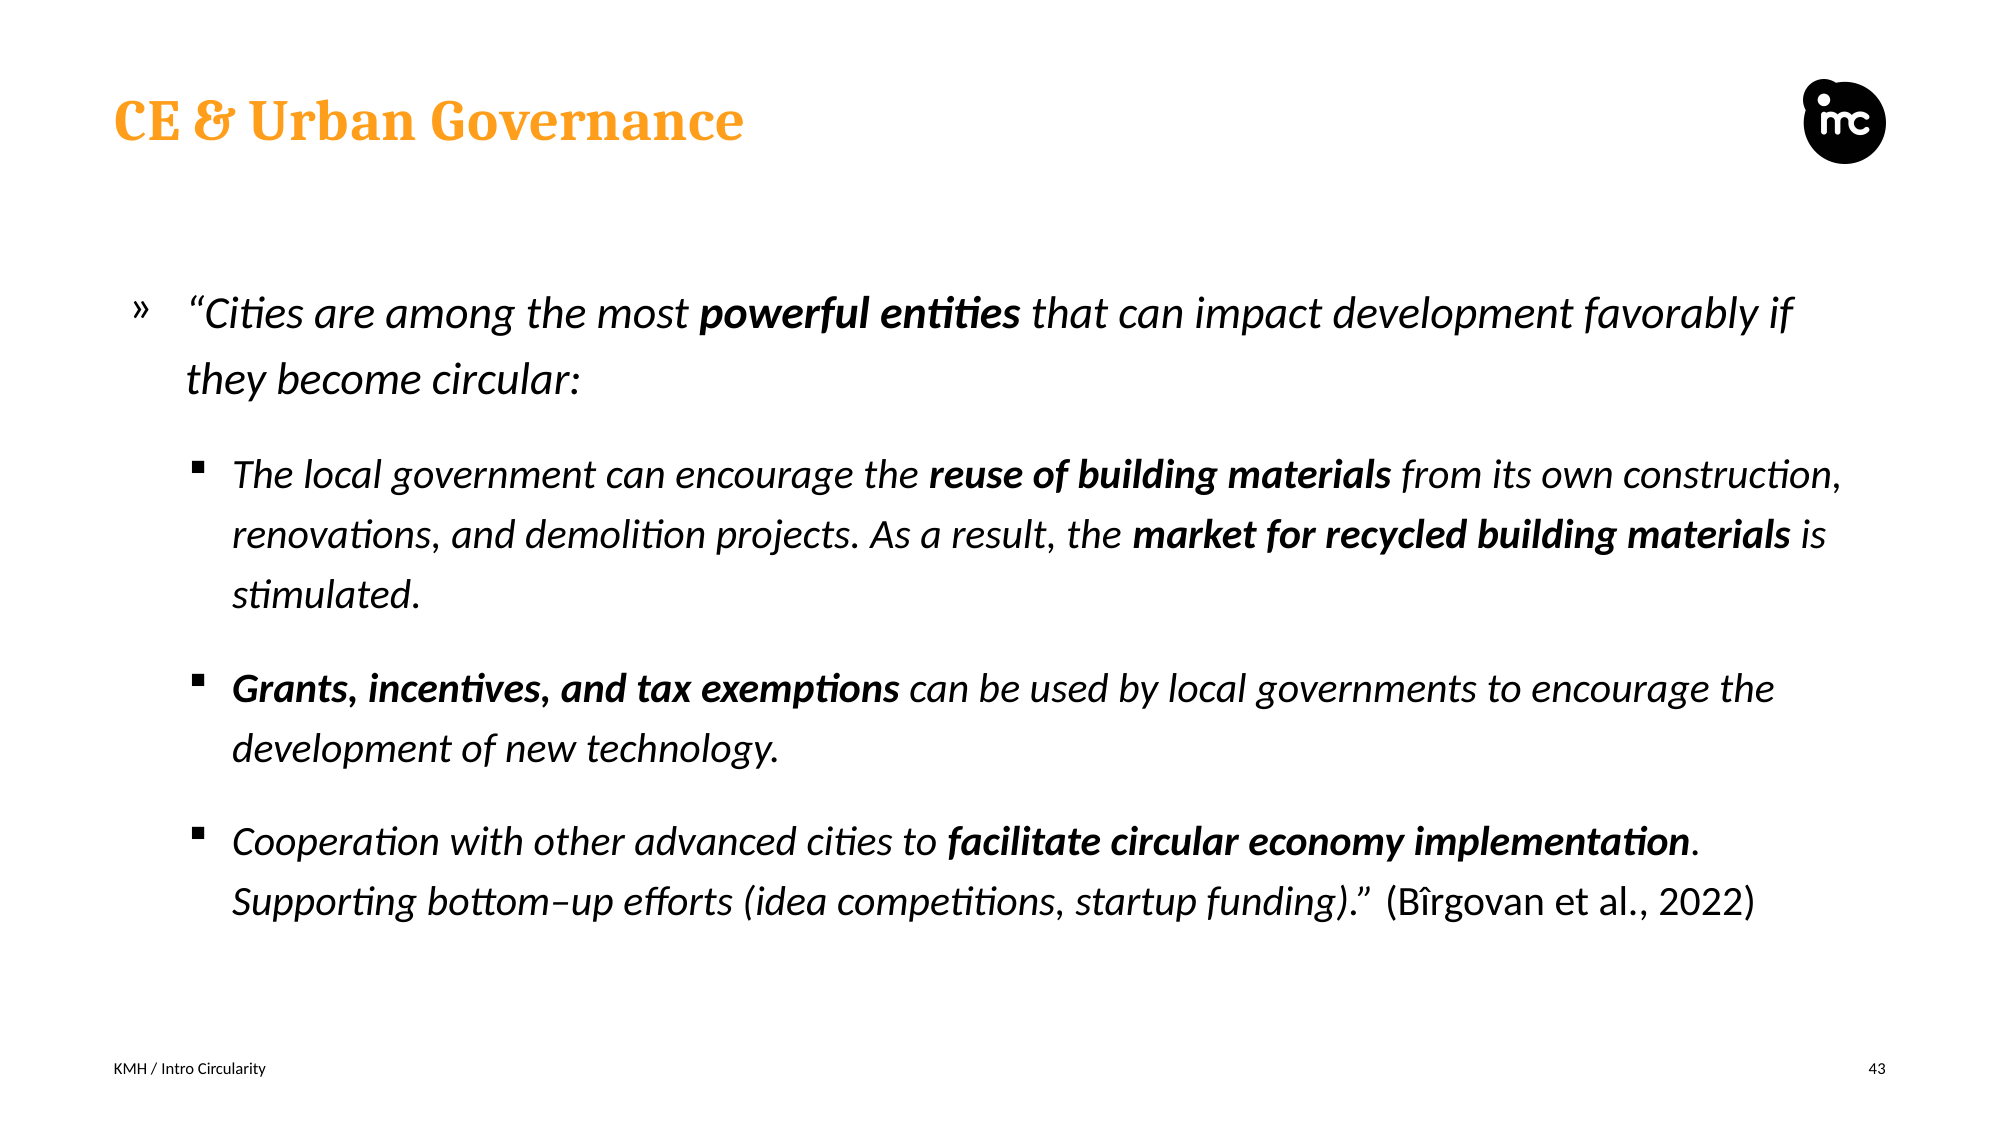

# CE & Urban Governance
“Cities are among the most powerful entities that can impact development favorably if they become circular:
The local government can encourage the reuse of building materials from its own construction, renovations, and demolition projects. As a result, the market for recycled building materials is stimulated.
Grants, incentives, and tax exemptions can be used by local governments to encourage the development of new technology.
Cooperation with other advanced cities to facilitate circular economy implementation. Supporting bottom–up efforts (idea competitions, startup funding).” (Bîrgovan et al., 2022)
KMH / Intro Circularity

43